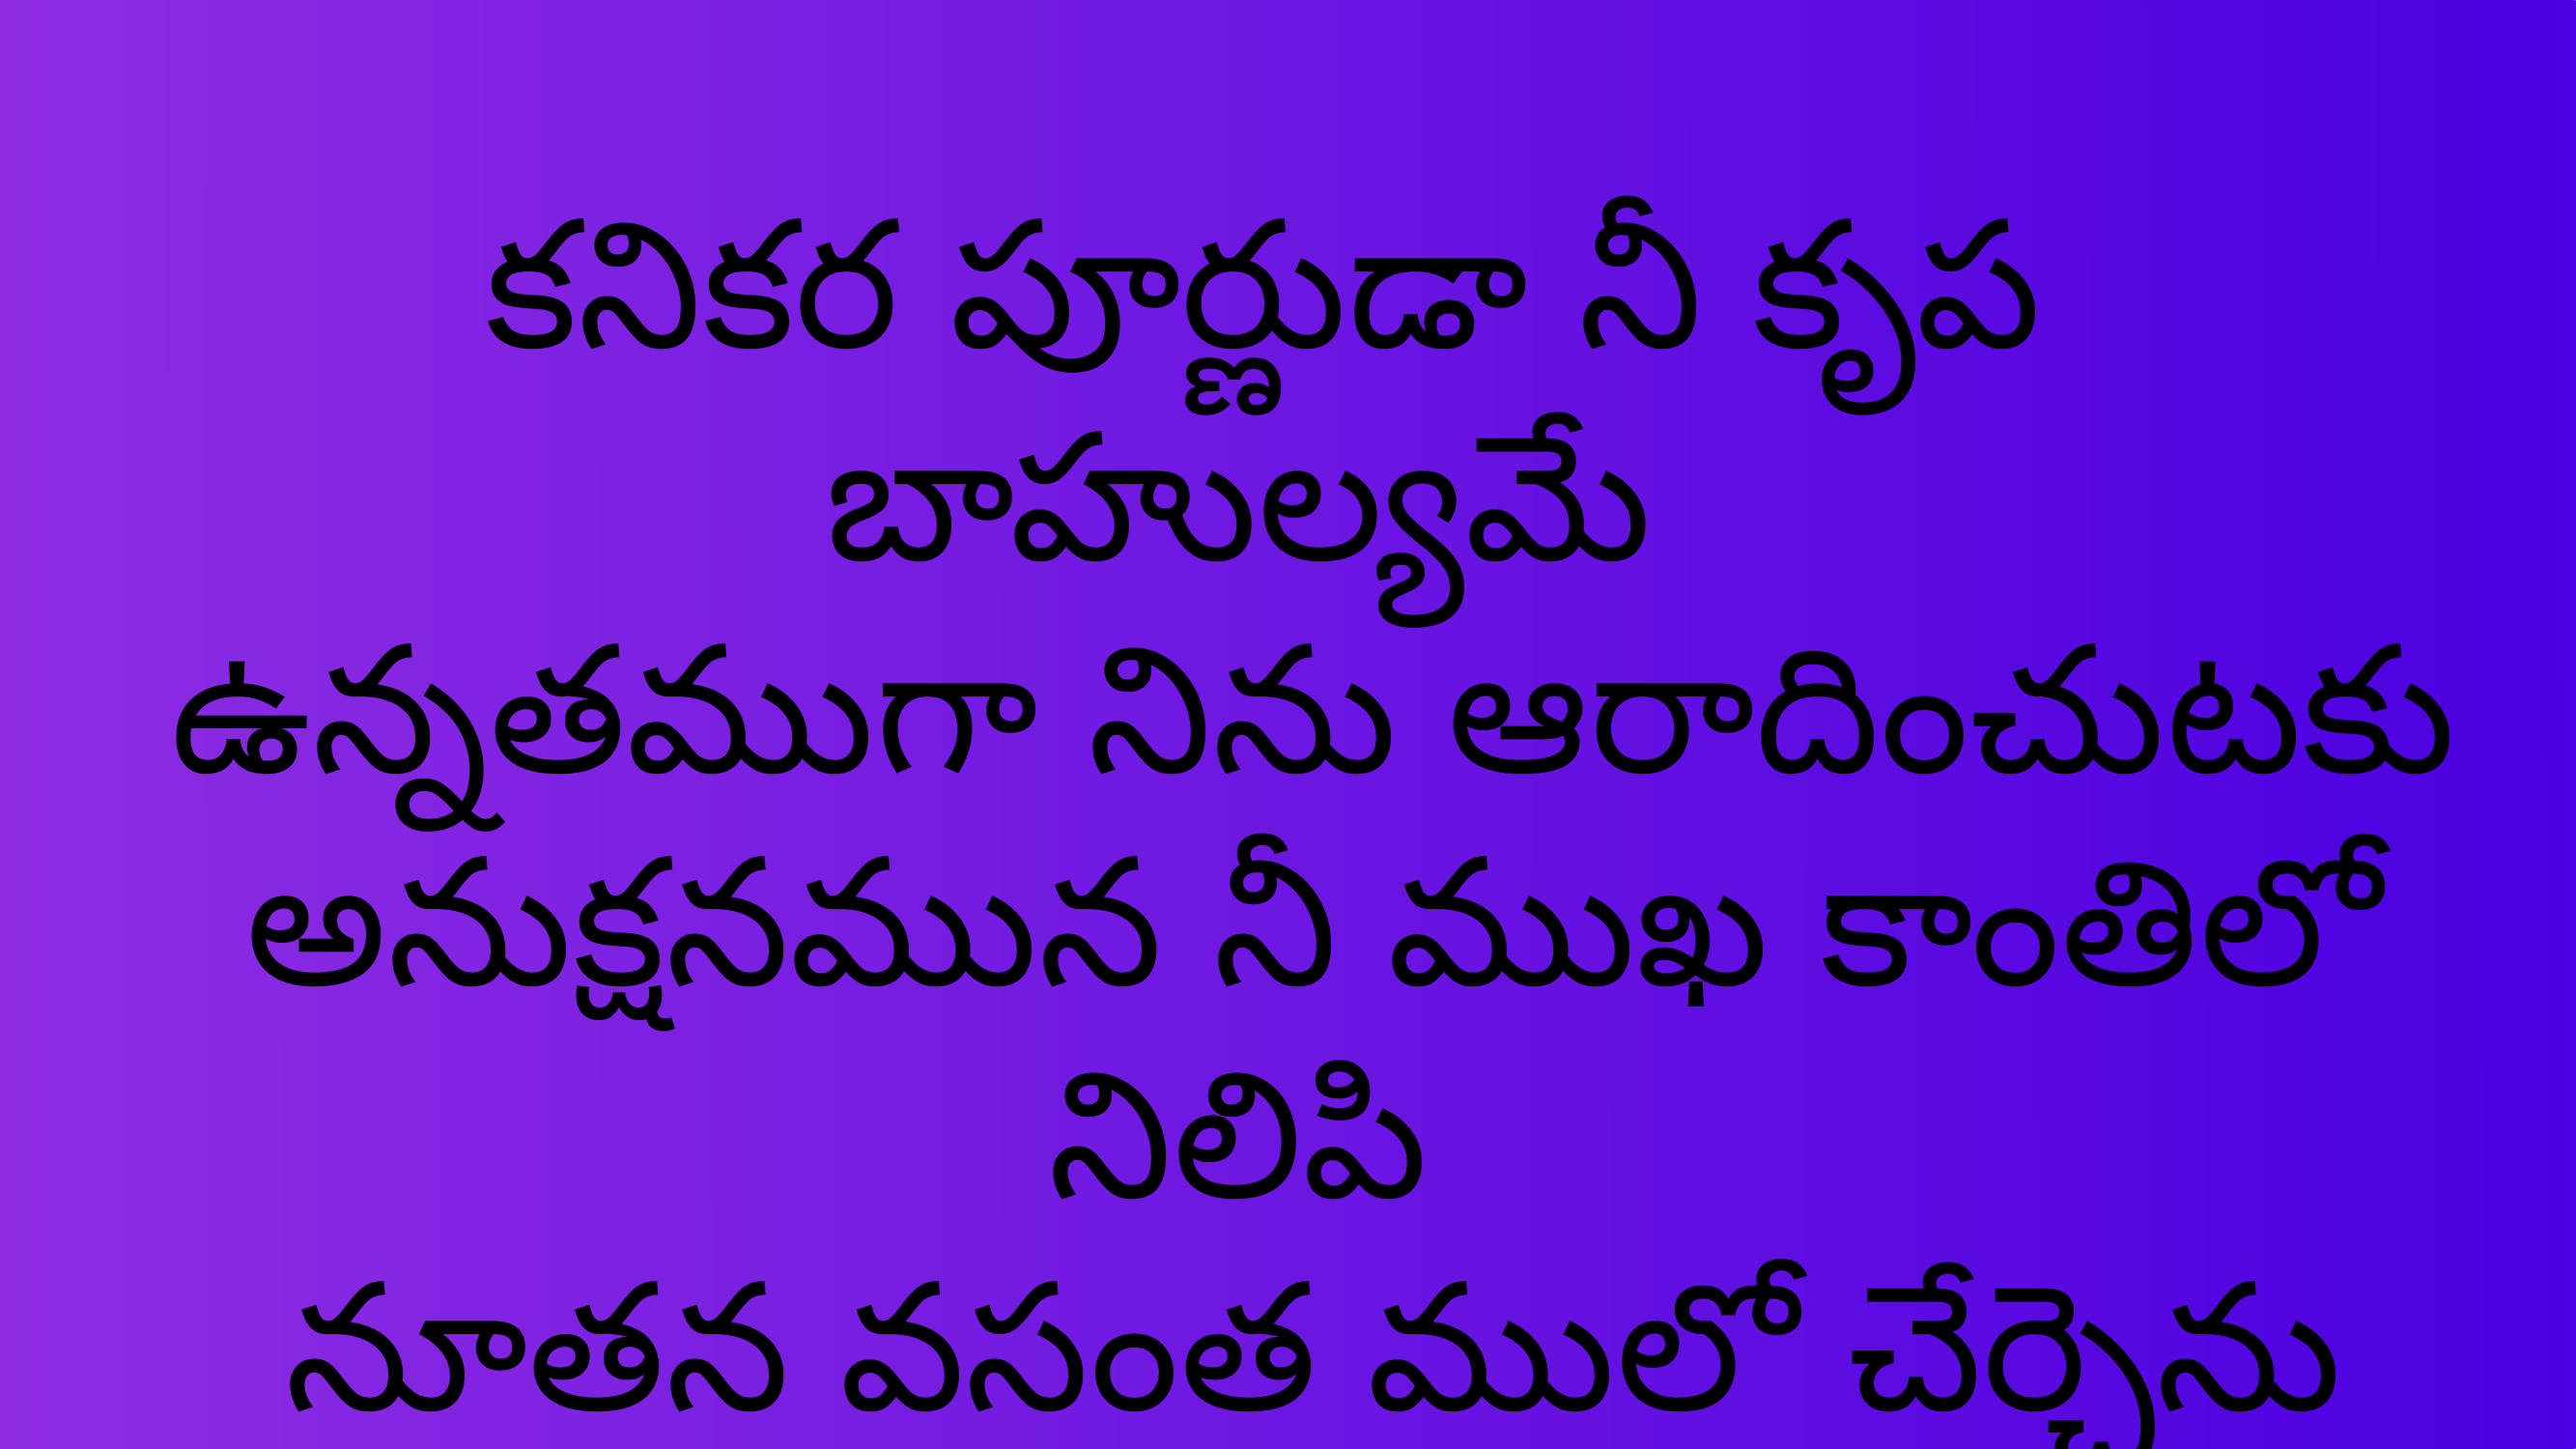

కనికర పూర్ణుడా నీ కృప బాహుల్యమే
   ఉన్నతముగా నిను ఆరాదించుటకు
   అనుక్షనమున నీ ముఖ కాంతిలో నిలిపి
   నూతన వసంత ములో చేర్చెను
   జీవించెద నీ కొరకే హర్షించెద నీ లోనె